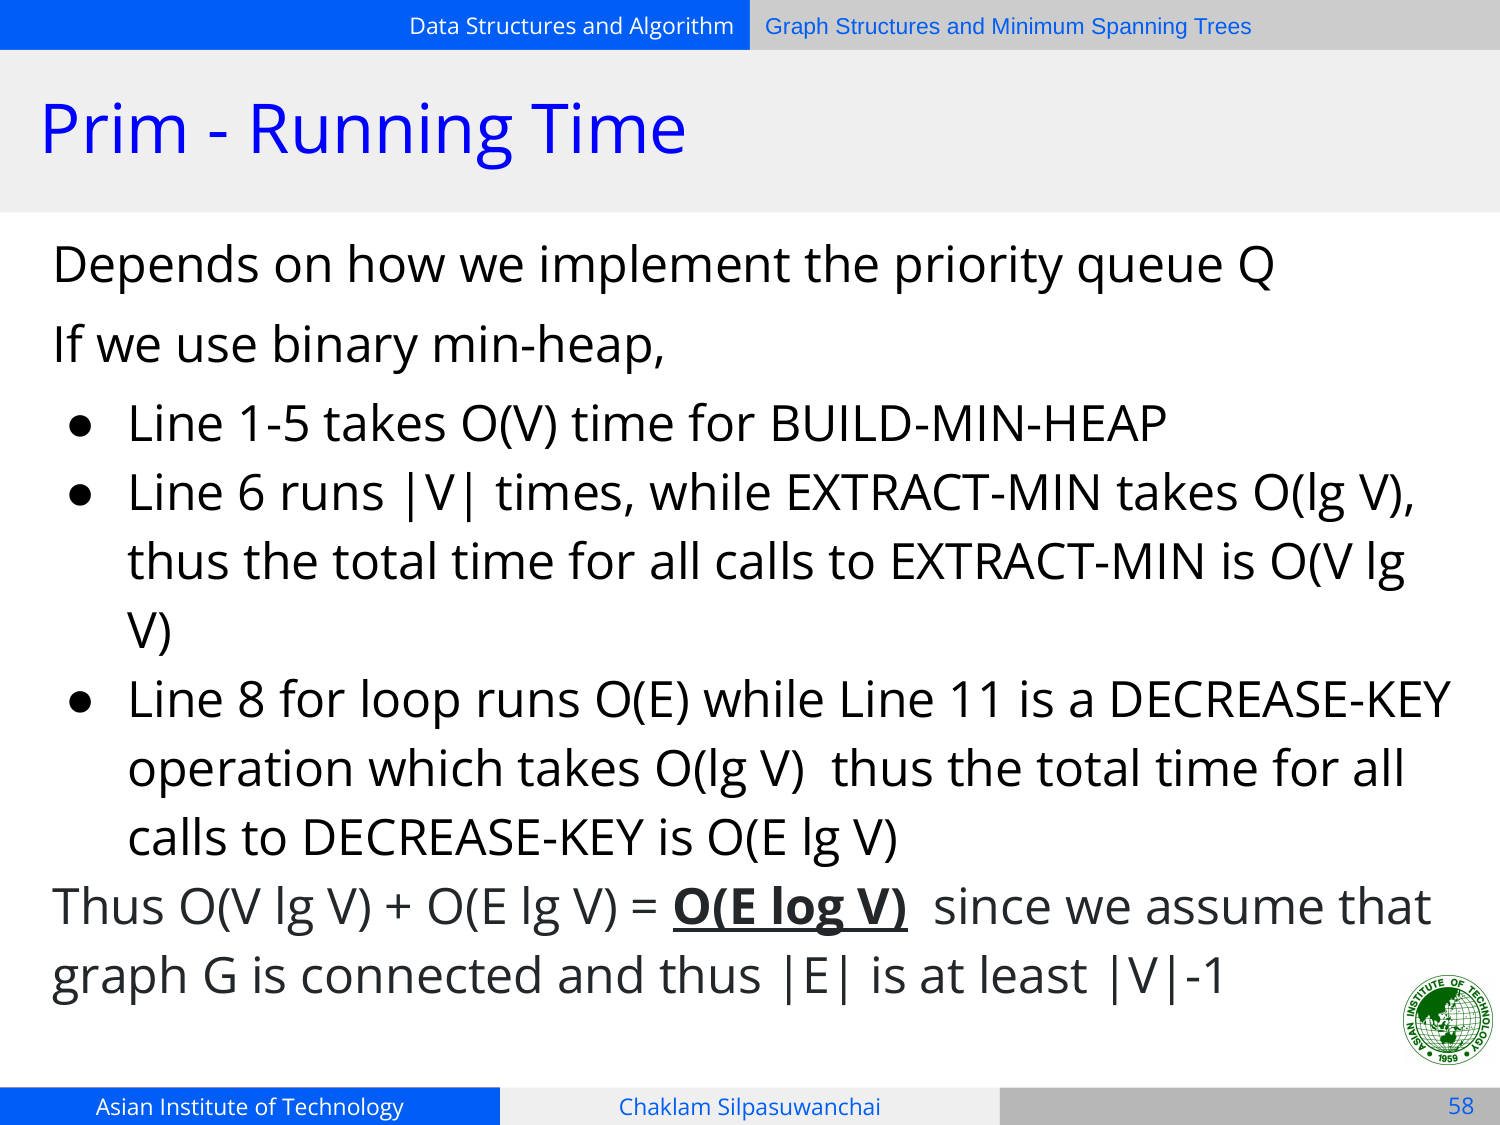

# Prim - Running Time
Depends on how we implement the priority queue Q
If we use binary min-heap,
Line 1-5 takes O(V) time for BUILD-MIN-HEAP
Line 6 runs |V| times, while EXTRACT-MIN takes O(lg V), thus the total time for all calls to EXTRACT-MIN is O(V lg V)
Line 8 for loop runs O(E) while Line 11 is a DECREASE-KEY operation which takes O(lg V)  thus the total time for all calls to DECREASE-KEY is O(E lg V)
Thus O(V lg V) + O(E lg V) = O(E log V)  since we assume that graph G is connected and thus |E| is at least |V|-1

58